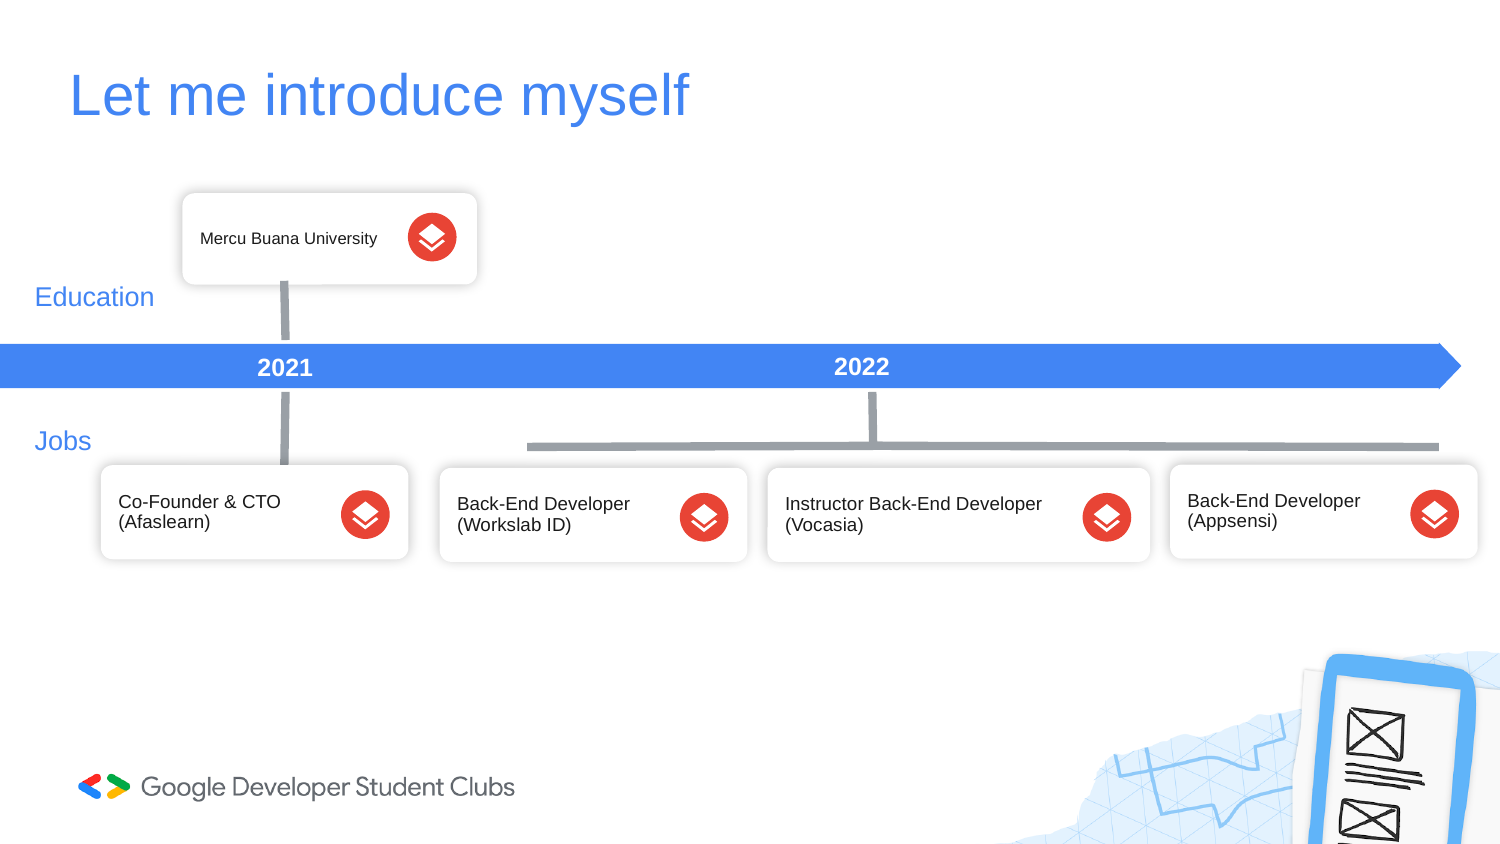

# Let me introduce myself
Mercu Buana University

Education
2022
2021

Jobs
Back-End Developer
(Appsensi)
Co-Founder & CTO
(Afaslearn)

Back-End Developer
(Workslab ID)

Instructor Back-End Developer
(Vocasia)